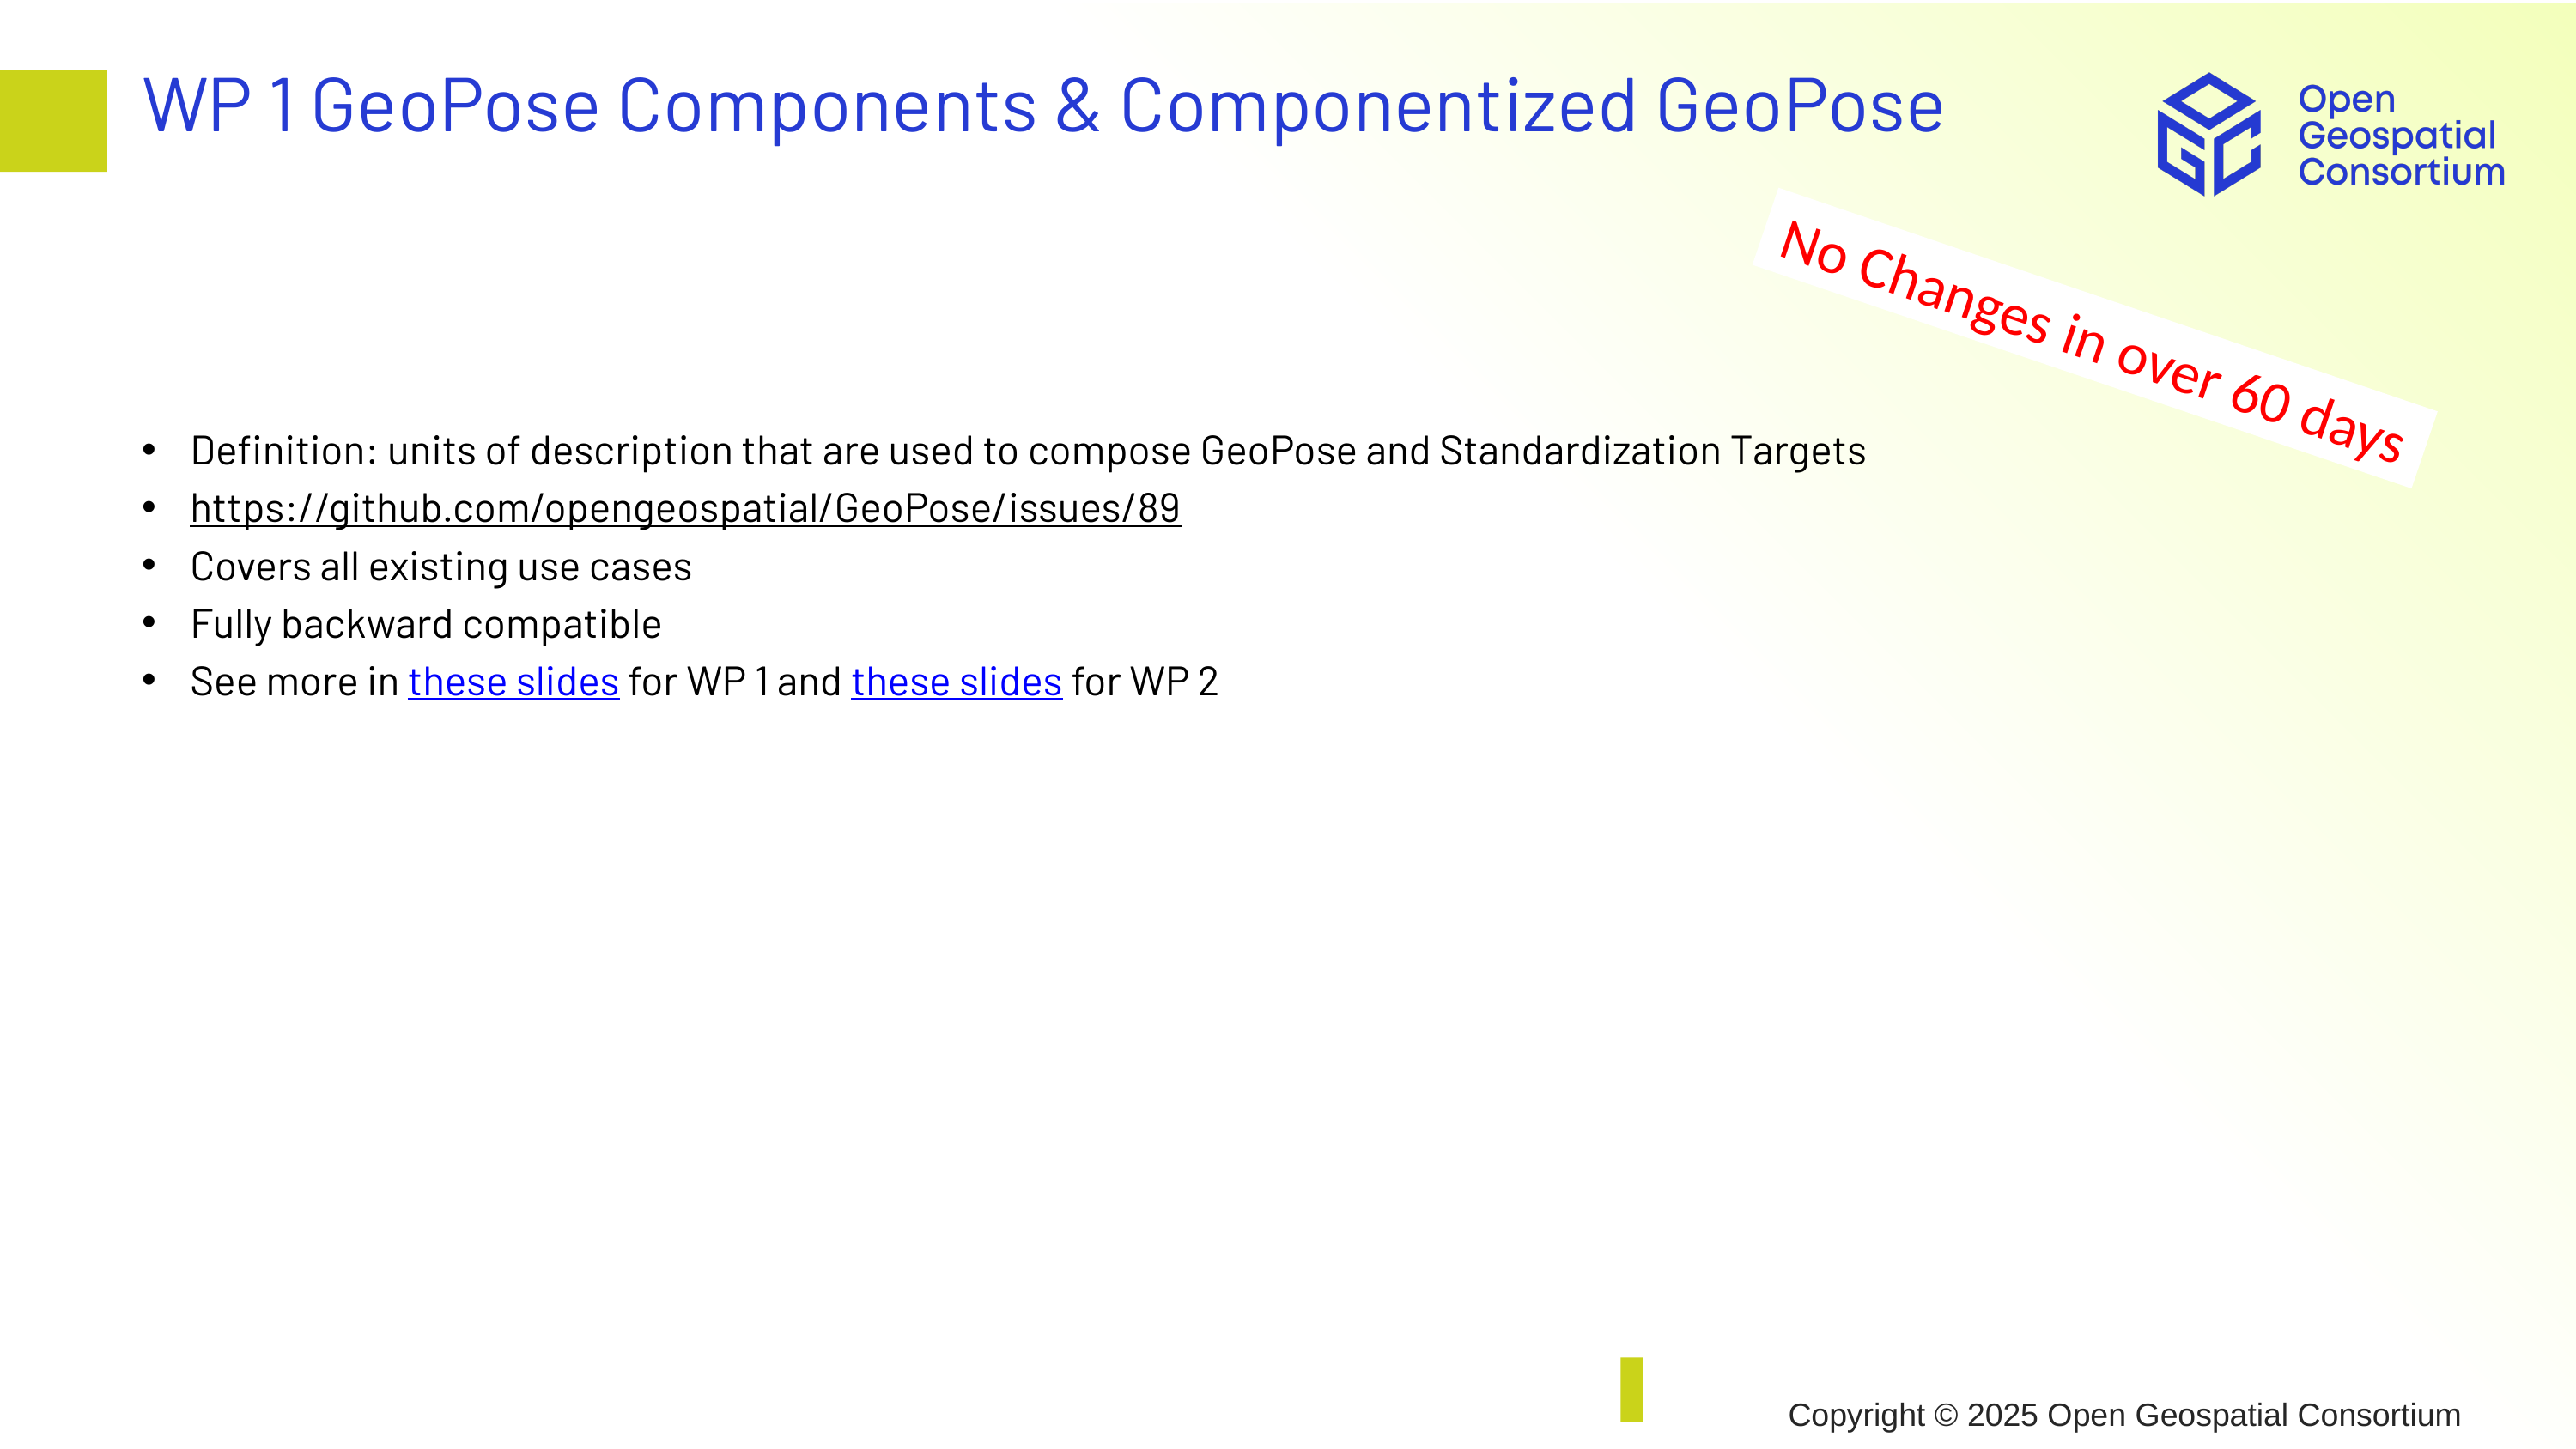

# WP 1 GeoPose Components & Componentized GeoPose
No Changes in over 60 days
Definition: units of description that are used to compose GeoPose and Standardization Targets
https://github.com/opengeospatial/GeoPose/issues/89
Covers all existing use cases
Fully backward compatible
See more in these slides for WP 1 and these slides for WP 2
Copyright © 2025 Open Geospatial Consortium